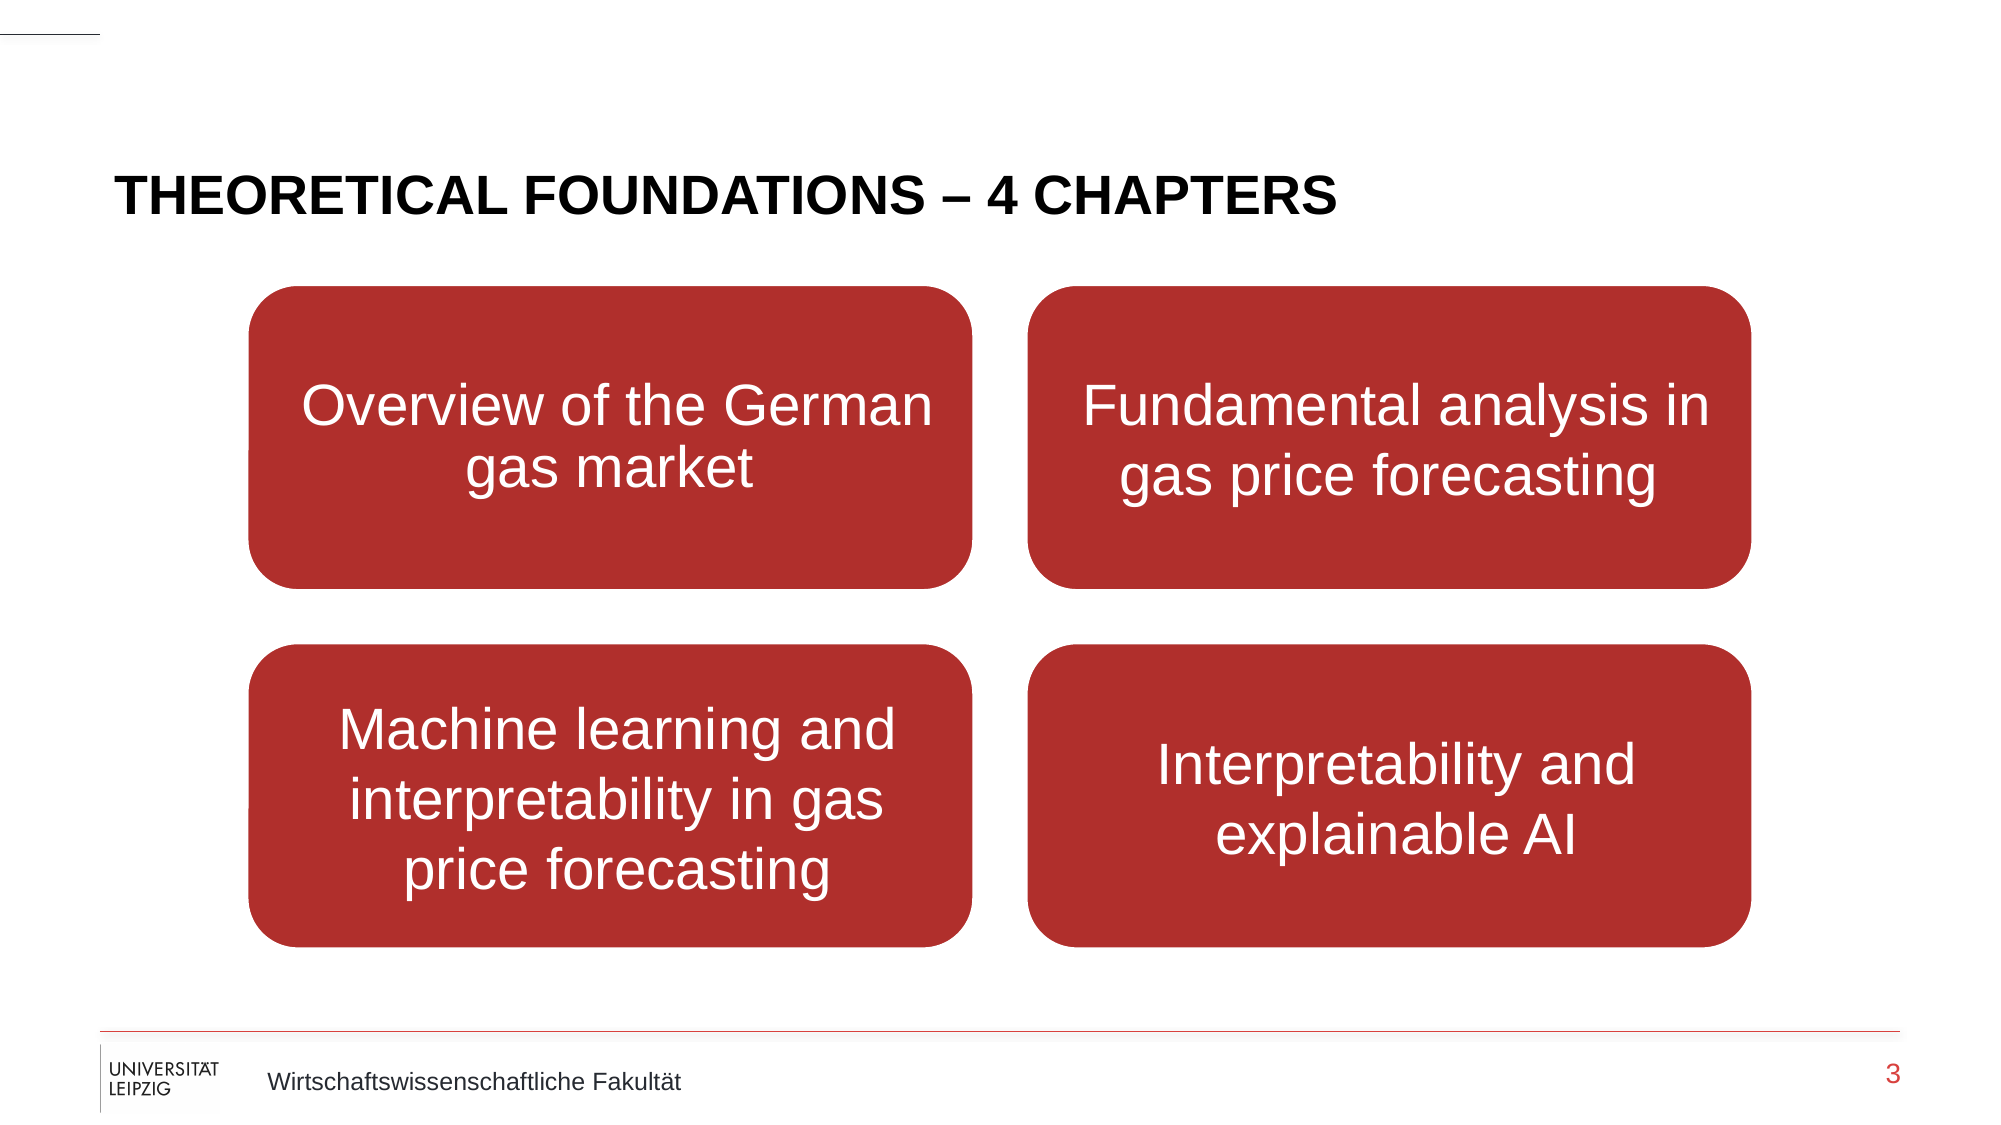

# Theoretical foundations – 4 Chapters
Overview of the German gas market
Fundamental analysis in gas price forecasting
Machine learning and interpretability in gas price forecasting
Interpretability and explainable AI
3